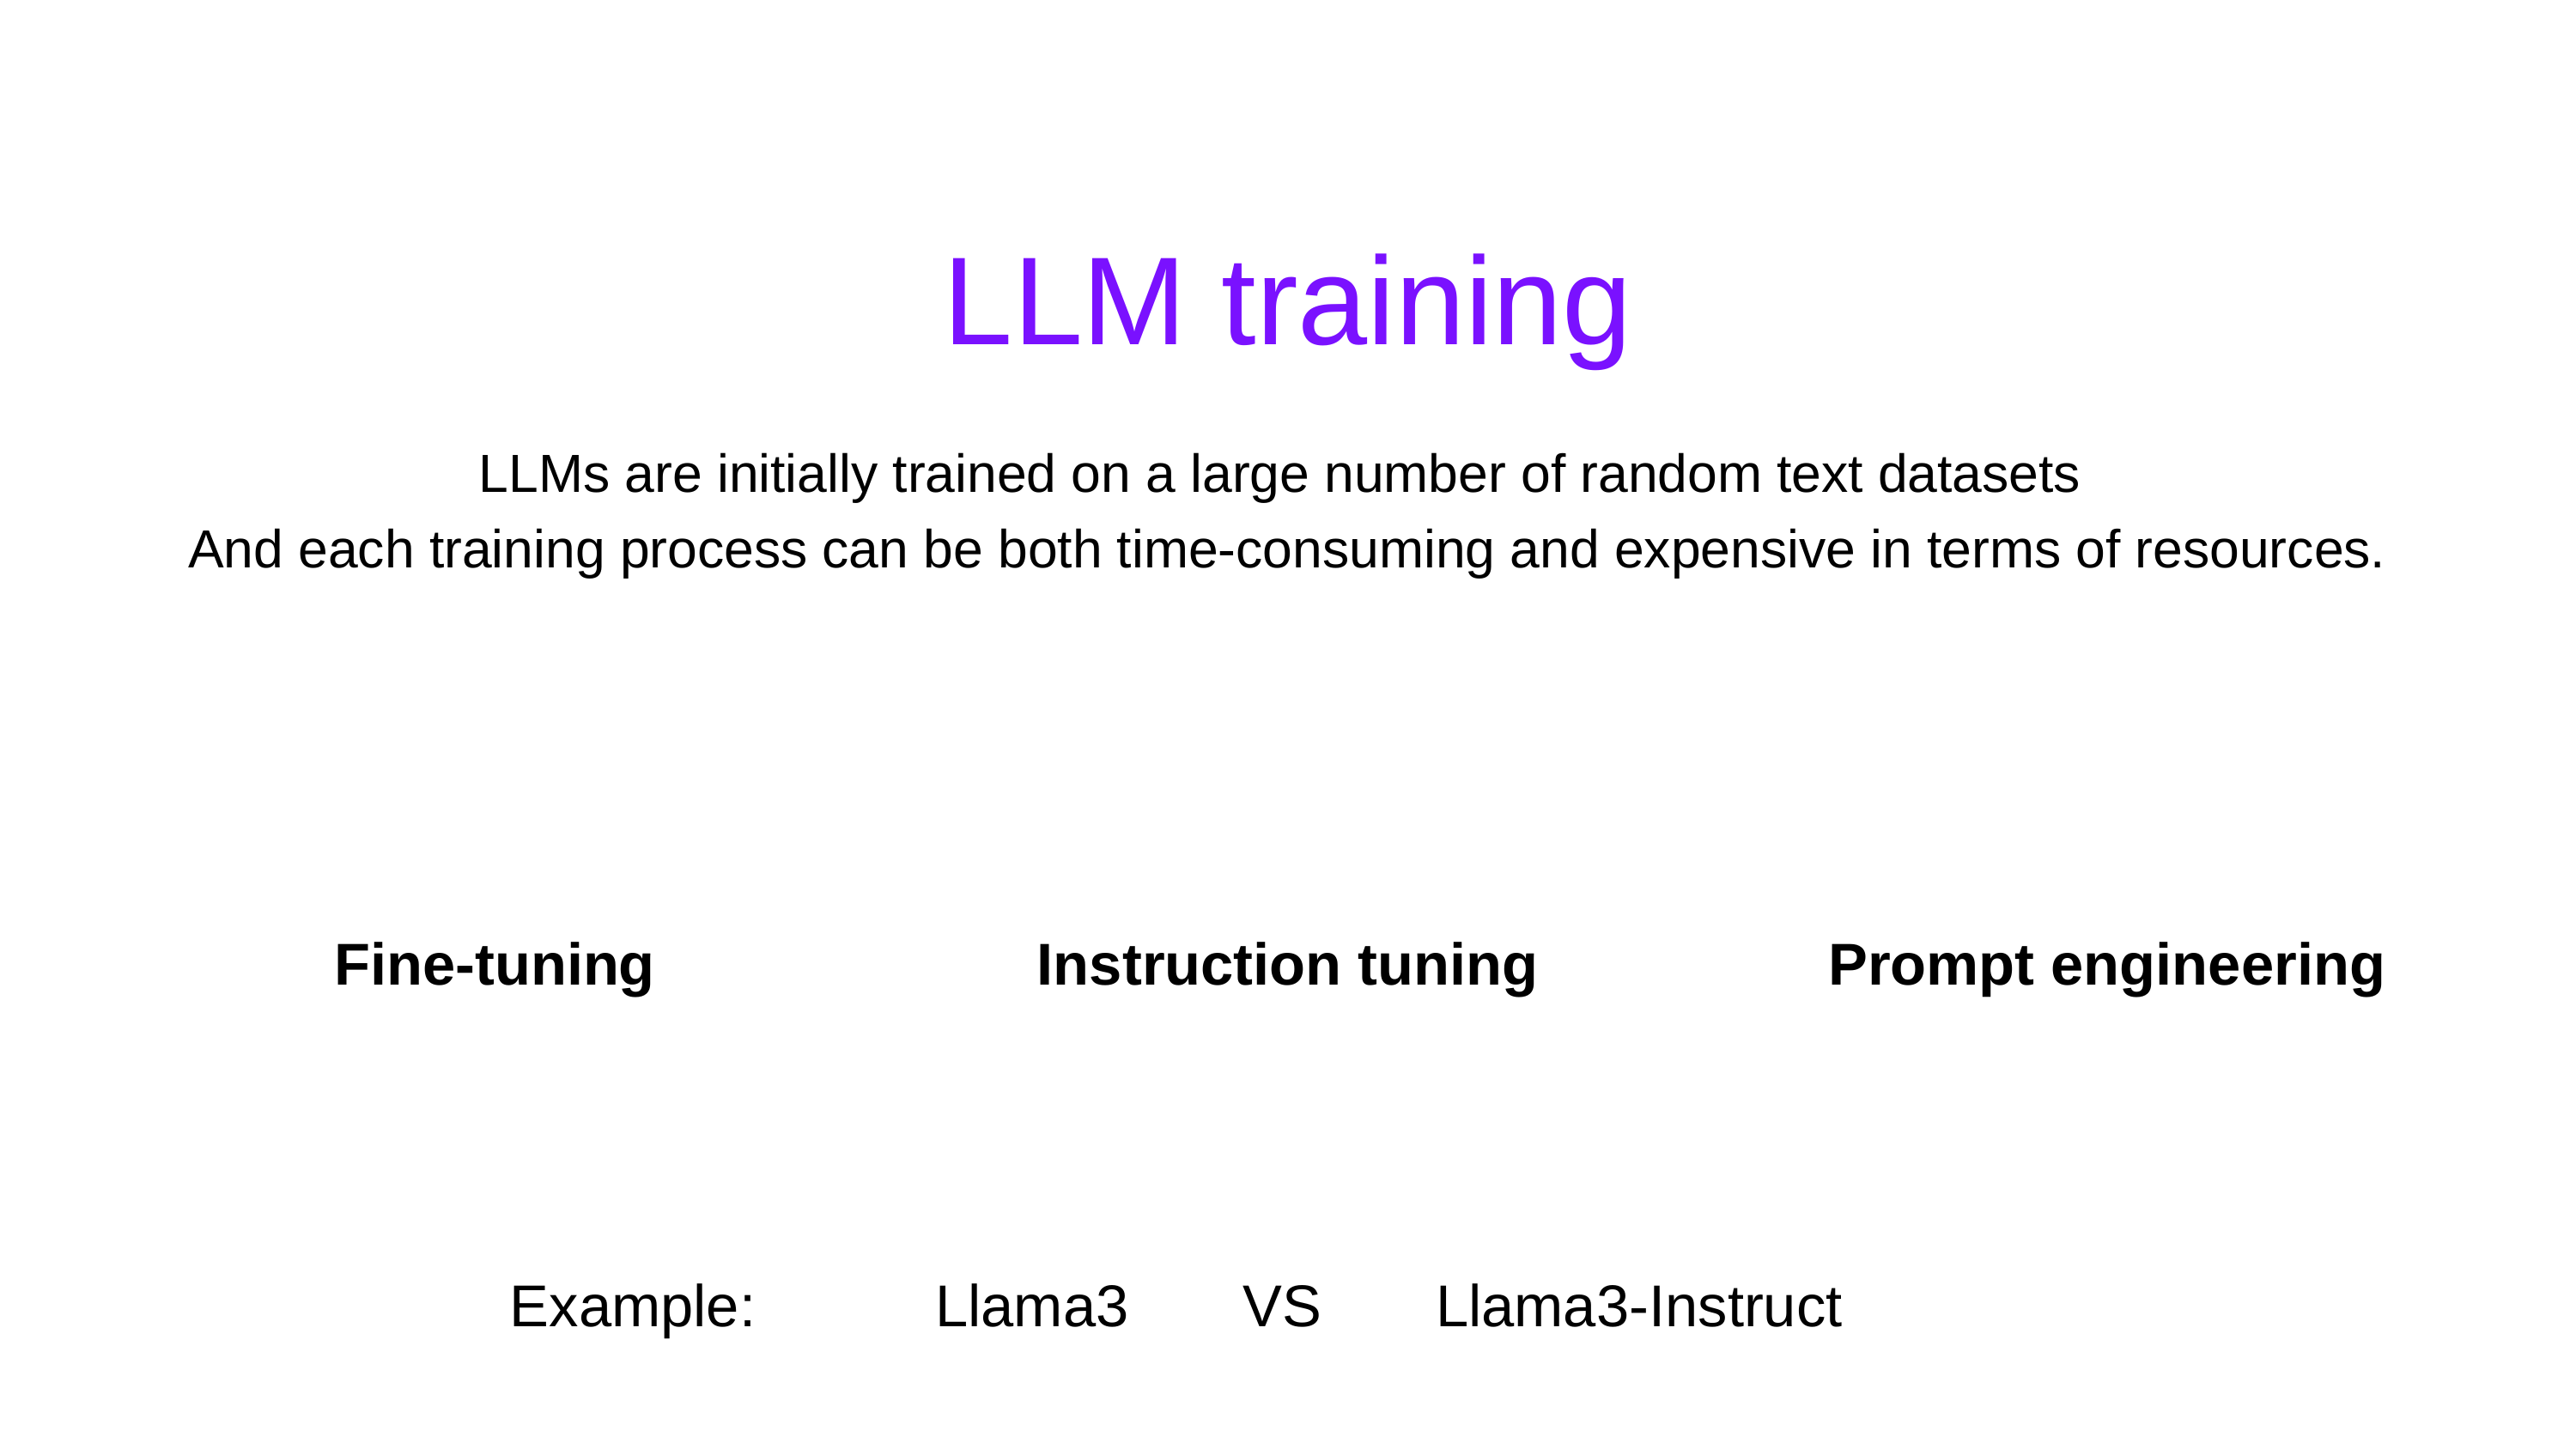

LLM training
LLMs are initially trained on a large number of random text datasets
And each training process can be both time-consuming and expensive in terms of resources.
Fine-tuning
Instruction tuning
Prompt engineering
Example:           Llama3       VS       Llama3-Instruct